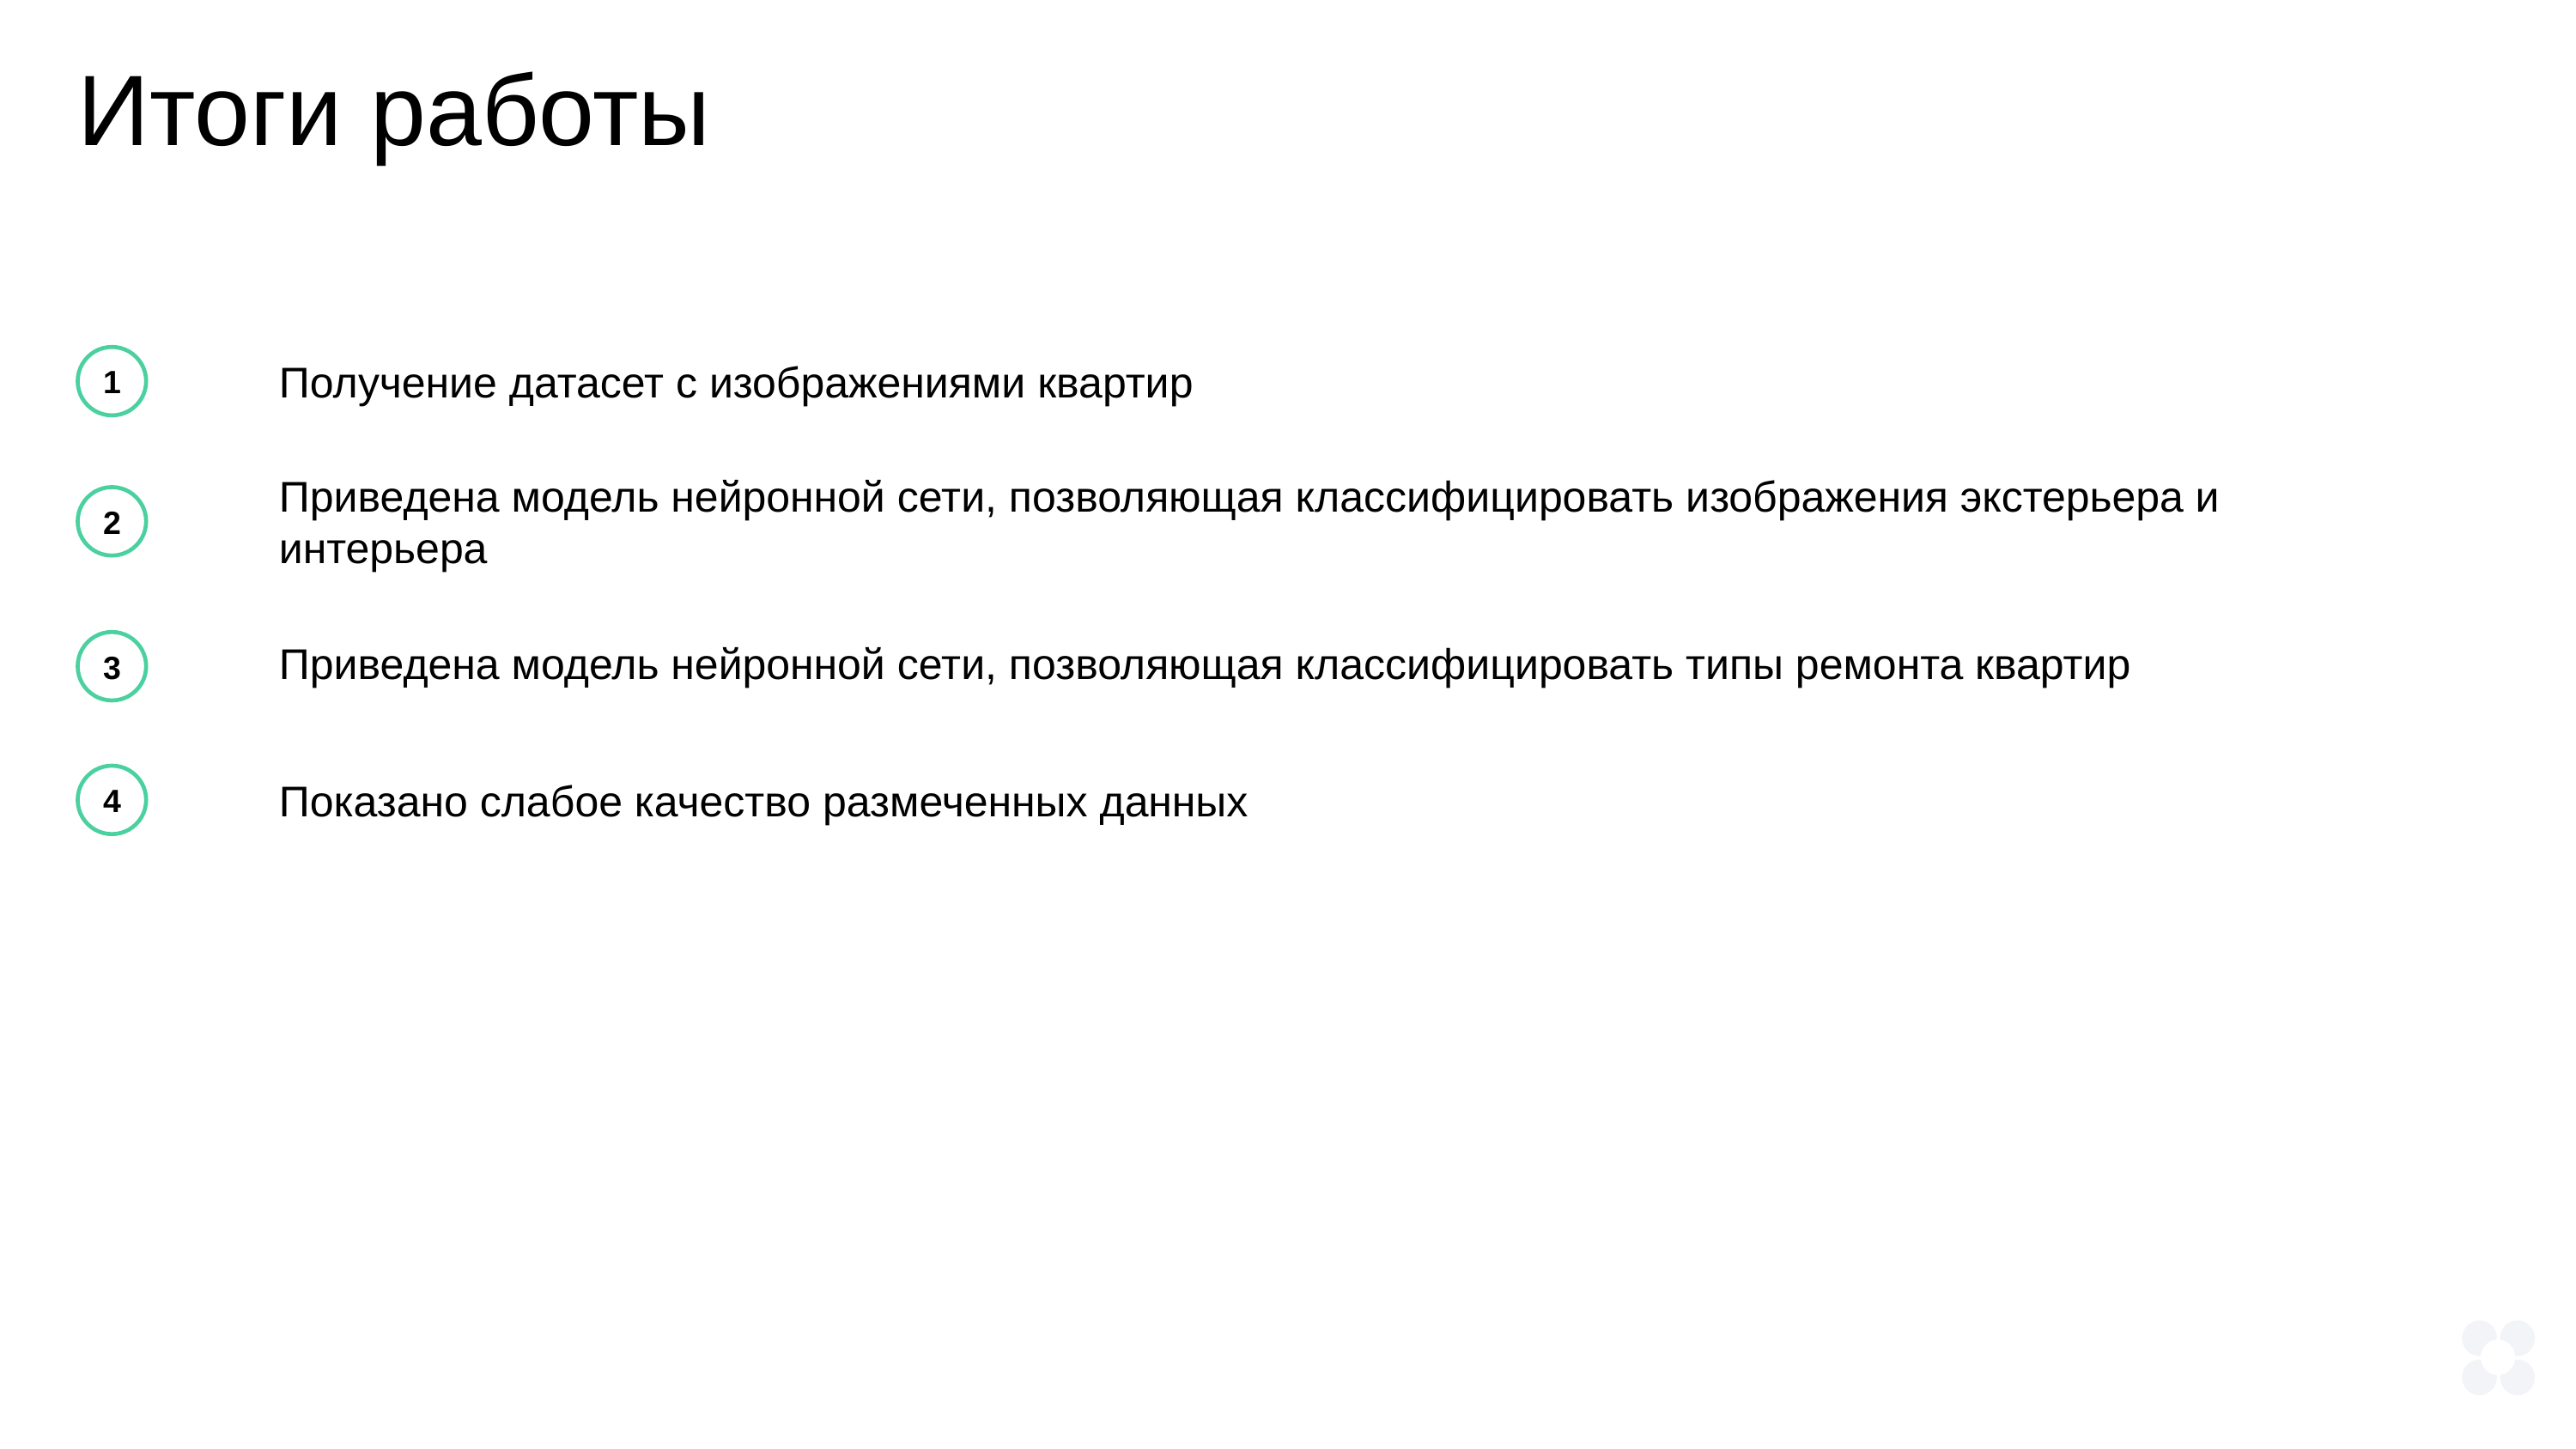

Итоги работы

Получение датасет с изображениями квартир
1
Приведена модель нейронной сети, позволяющая классифицировать изображения экстерьера и интерьера
2
Приведена модель нейронной сети, позволяющая классифицировать типы ремонта квартир
3
Показано слабое качество размеченных данных
4